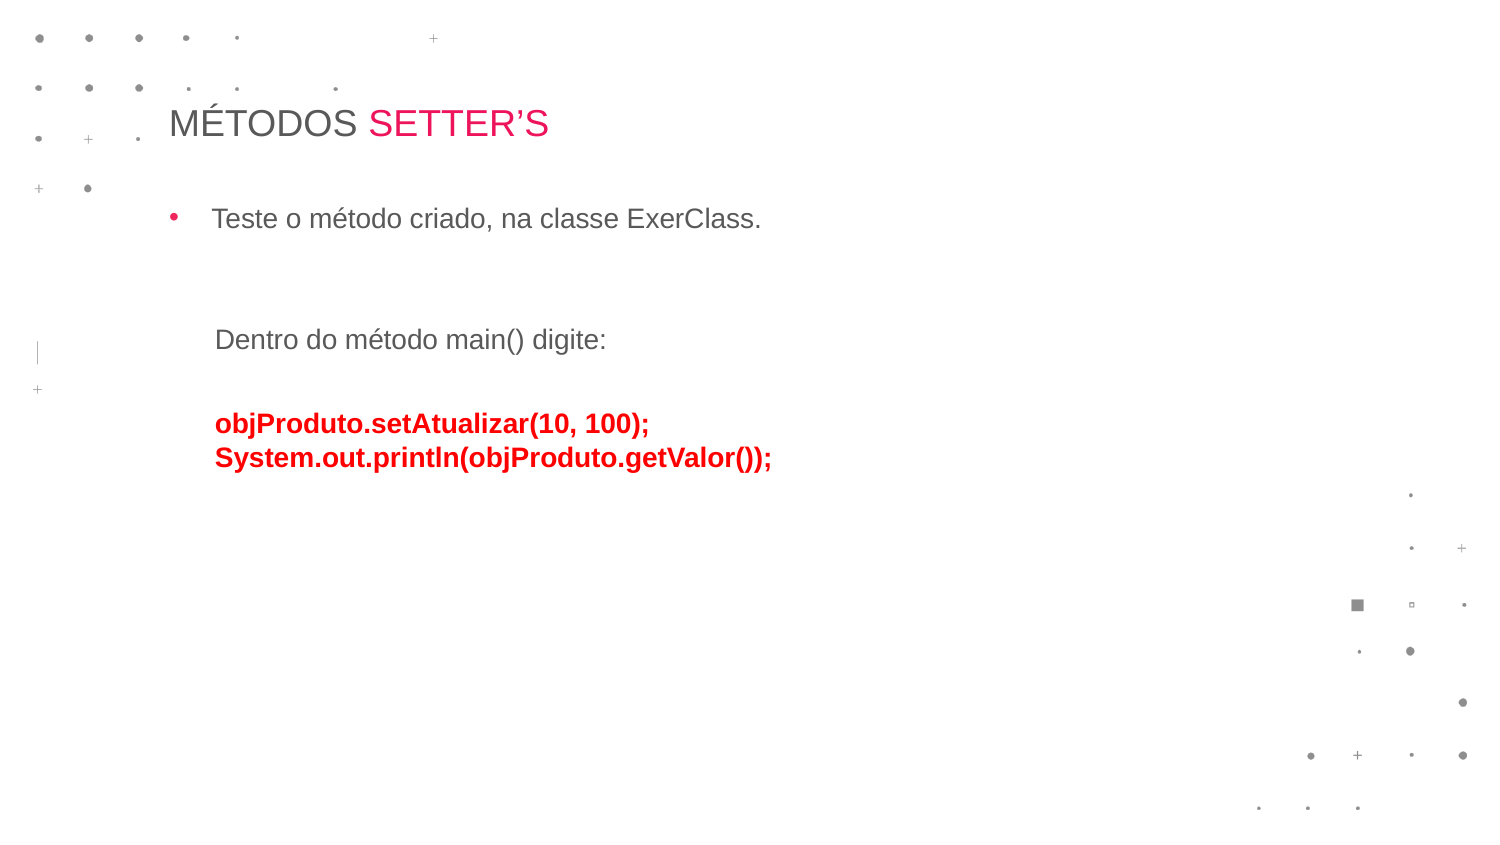

MÉTODOS SETTER’S
Teste o método criado, na classe ExerClass.

Dentro do método main() digite:

objProduto.setAtualizar(10, 100);
System.out.println(objProduto.getValor());